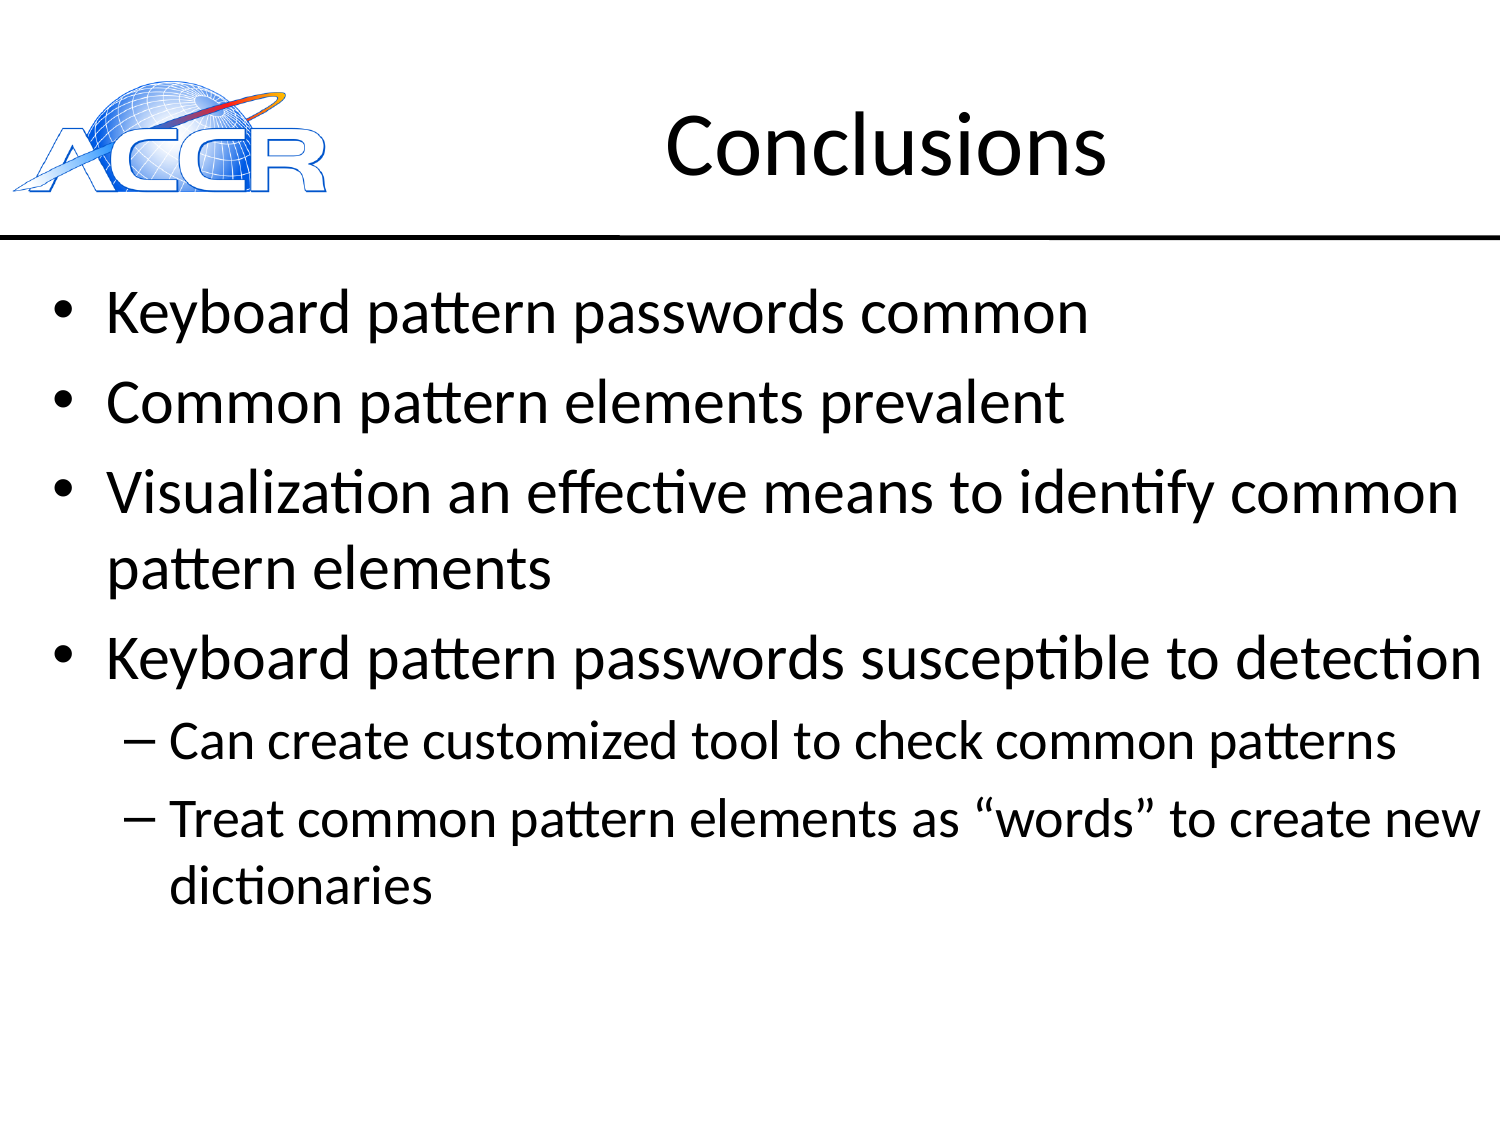

# Conclusions
Keyboard pattern passwords common
Common pattern elements prevalent
Visualization an effective means to identify common pattern elements
Keyboard pattern passwords susceptible to detection
Can create customized tool to check common patterns
Treat common pattern elements as “words” to create new dictionaries